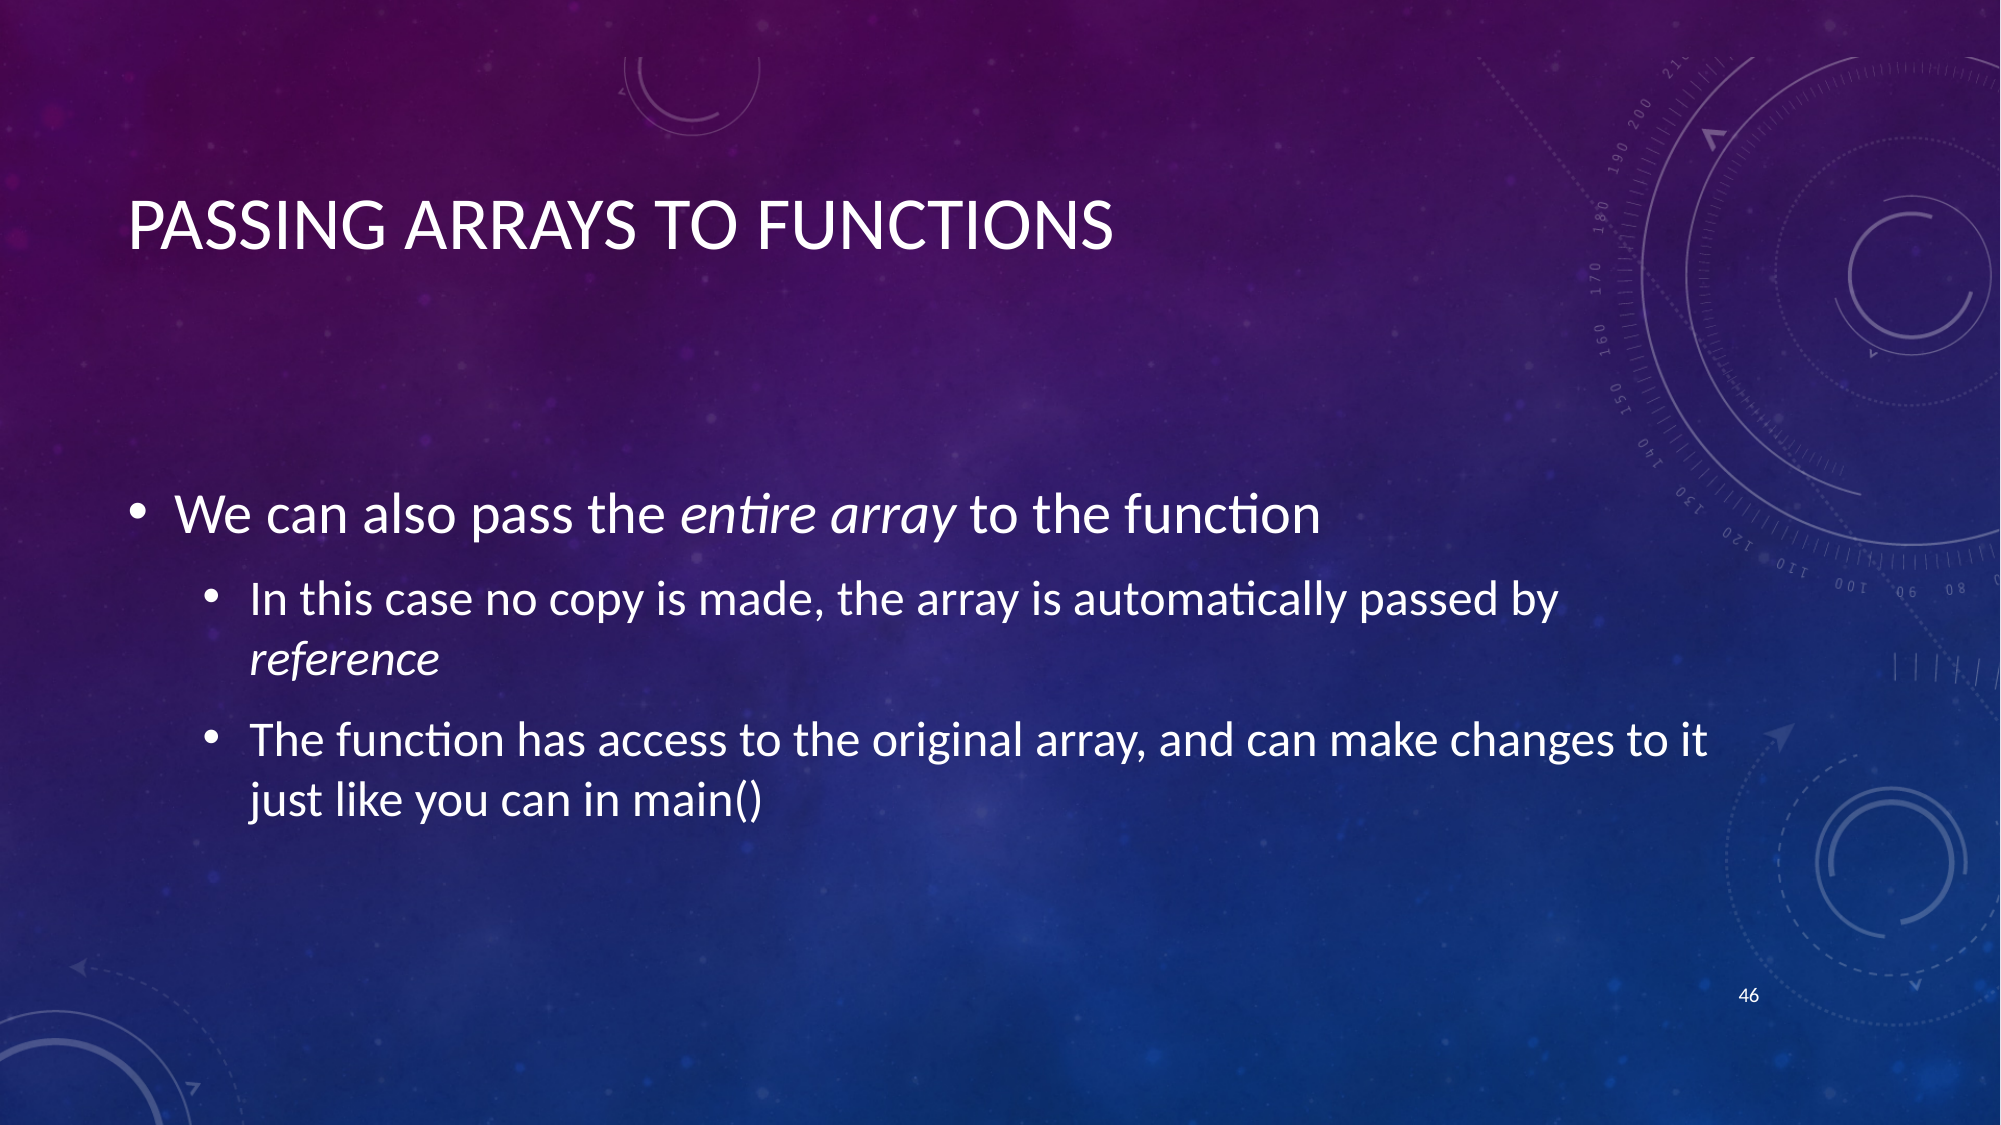

# Passing arrays to functions
We can also pass the entire array to the function
In this case no copy is made, the array is automatically passed by reference
The function has access to the original array, and can make changes to it just like you can in main()
46